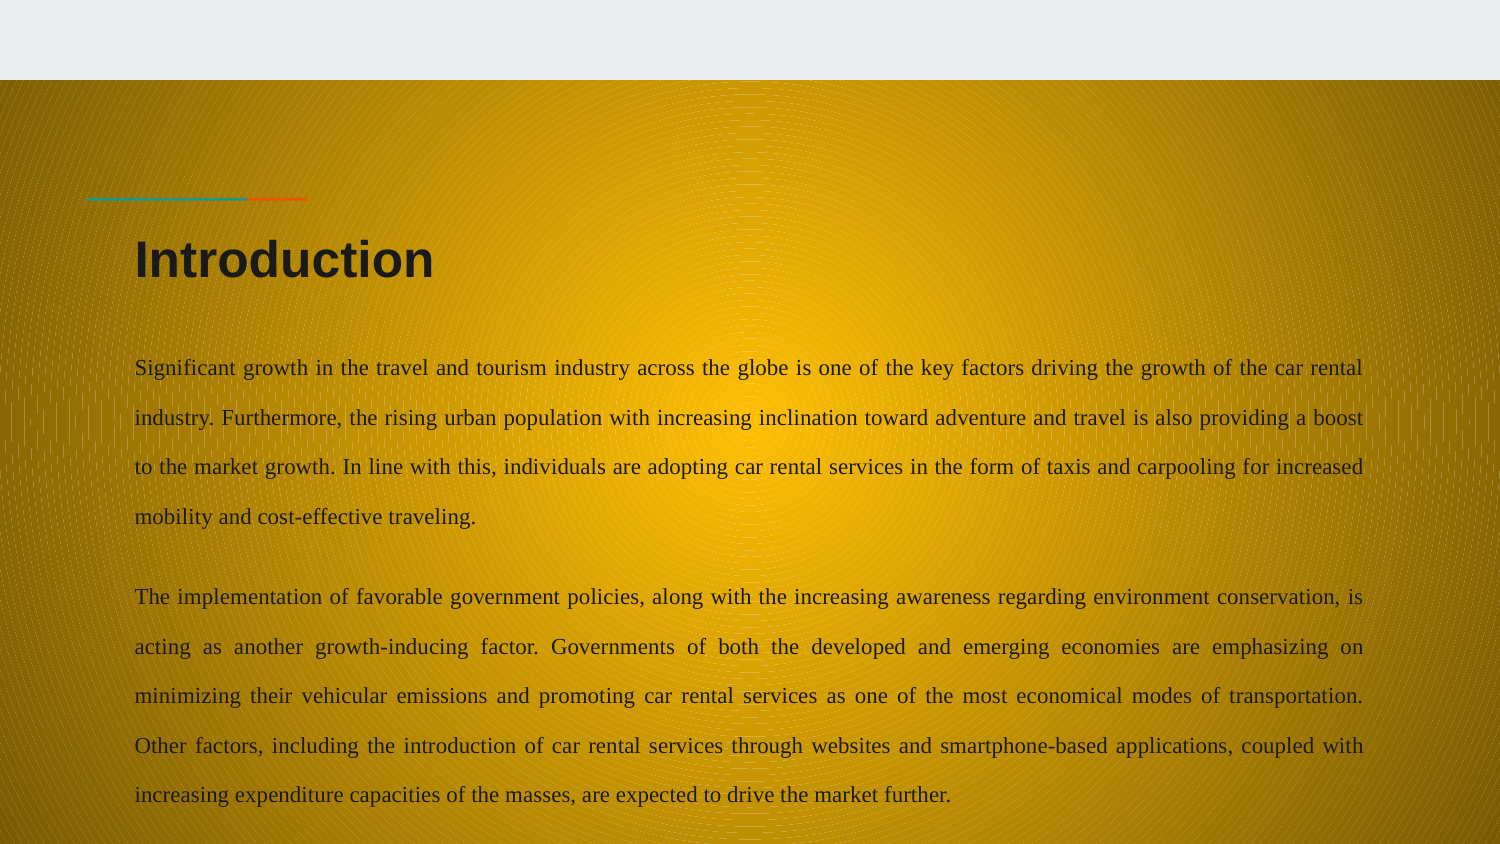

# Introduction
Significant growth in the travel and tourism industry across the globe is one of the key factors driving the growth of the car rental industry. Furthermore, the rising urban population with increasing inclination toward adventure and travel is also providing a boost to the market growth. In line with this, individuals are adopting car rental services in the form of taxis and carpooling for increased mobility and cost-effective traveling.
The implementation of favorable government policies, along with the increasing awareness regarding environment conservation, is acting as another growth-inducing factor. Governments of both the developed and emerging economies are emphasizing on minimizing their vehicular emissions and promoting car rental services as one of the most economical modes of transportation. Other factors, including the introduction of car rental services through websites and smartphone-based applications, coupled with increasing expenditure capacities of the masses, are expected to drive the market further.